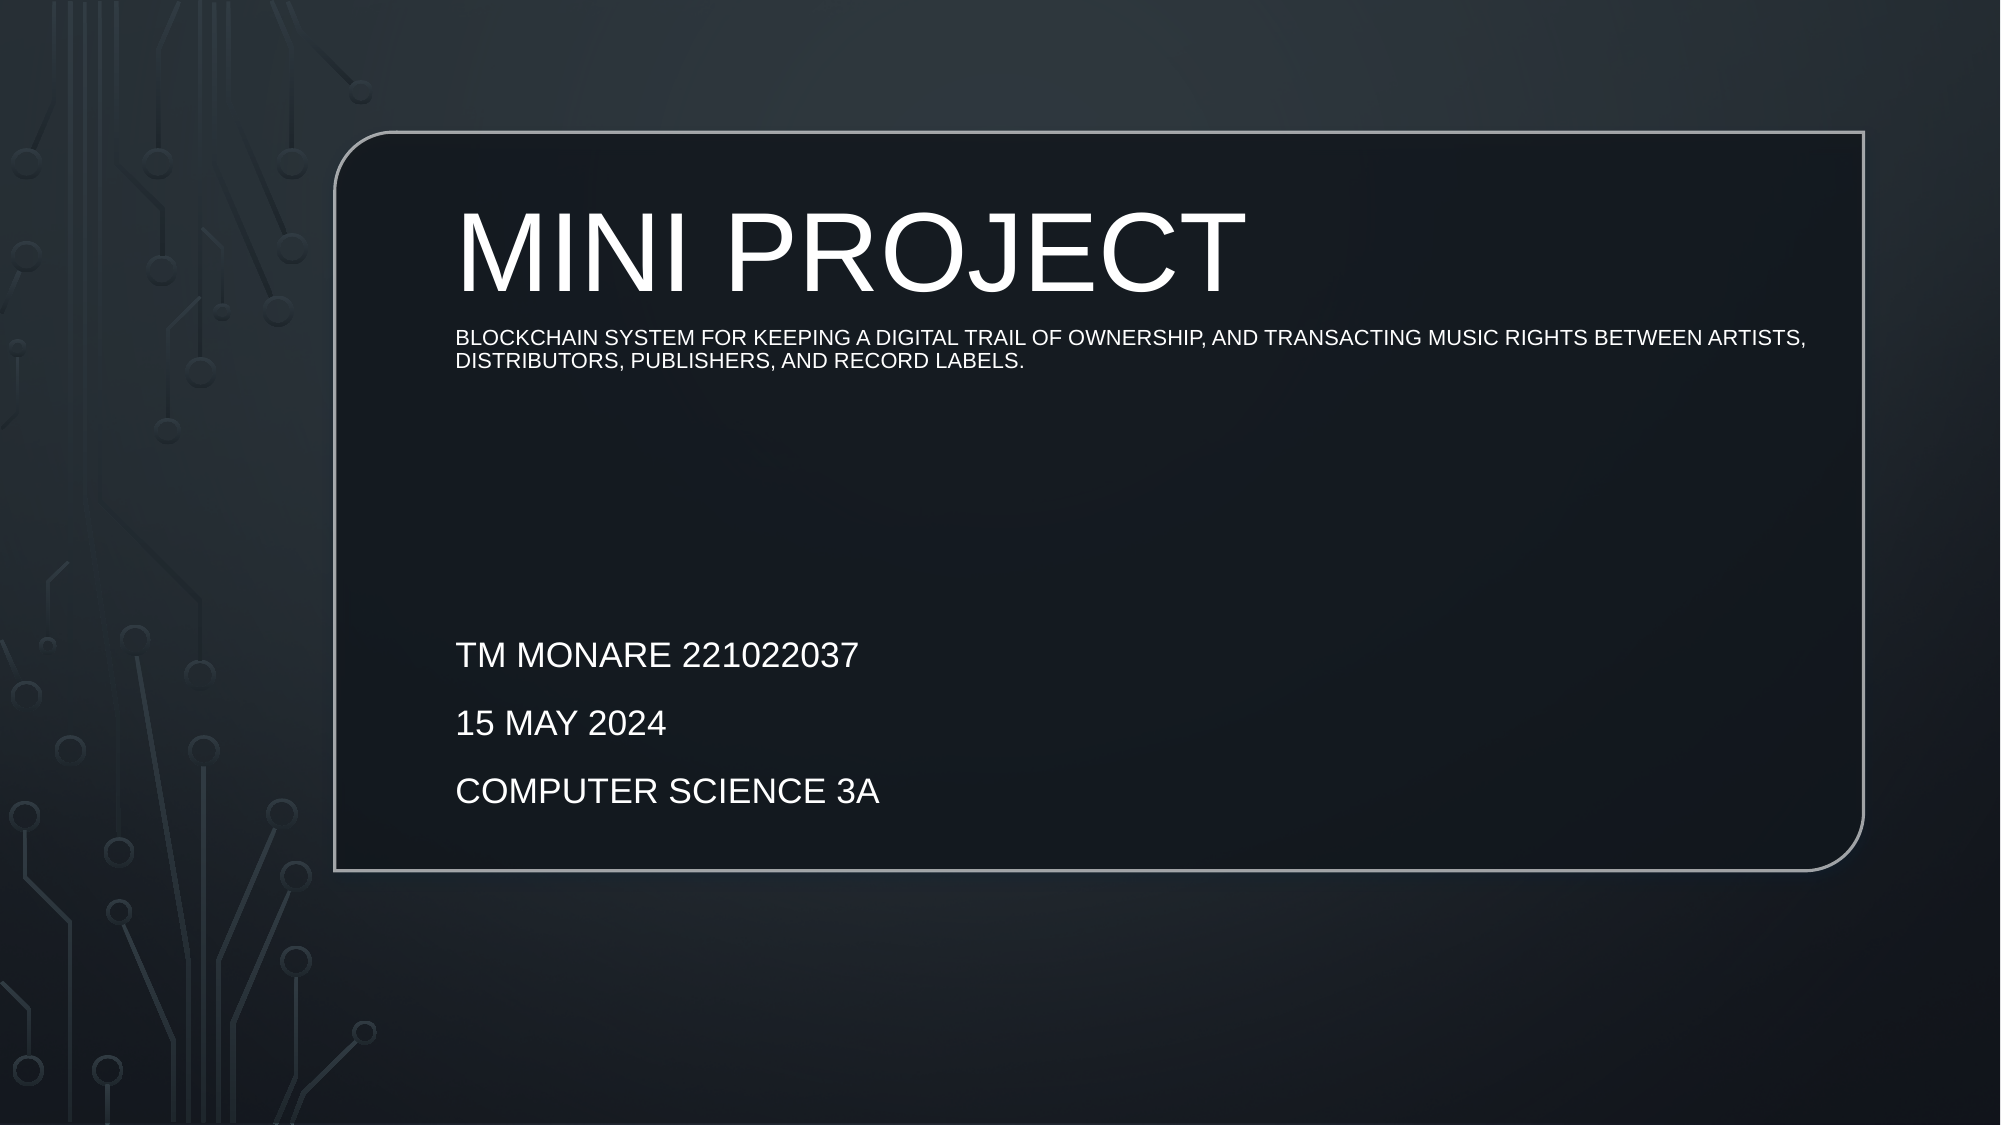

# Mini Project

Blockchain System for KEEPING a digital trail of ownership, and transacting Music rights between Artists, distributors, publishers, and record labels.
TM MONARE 221022037
15 May 2024
Computer Science 3a